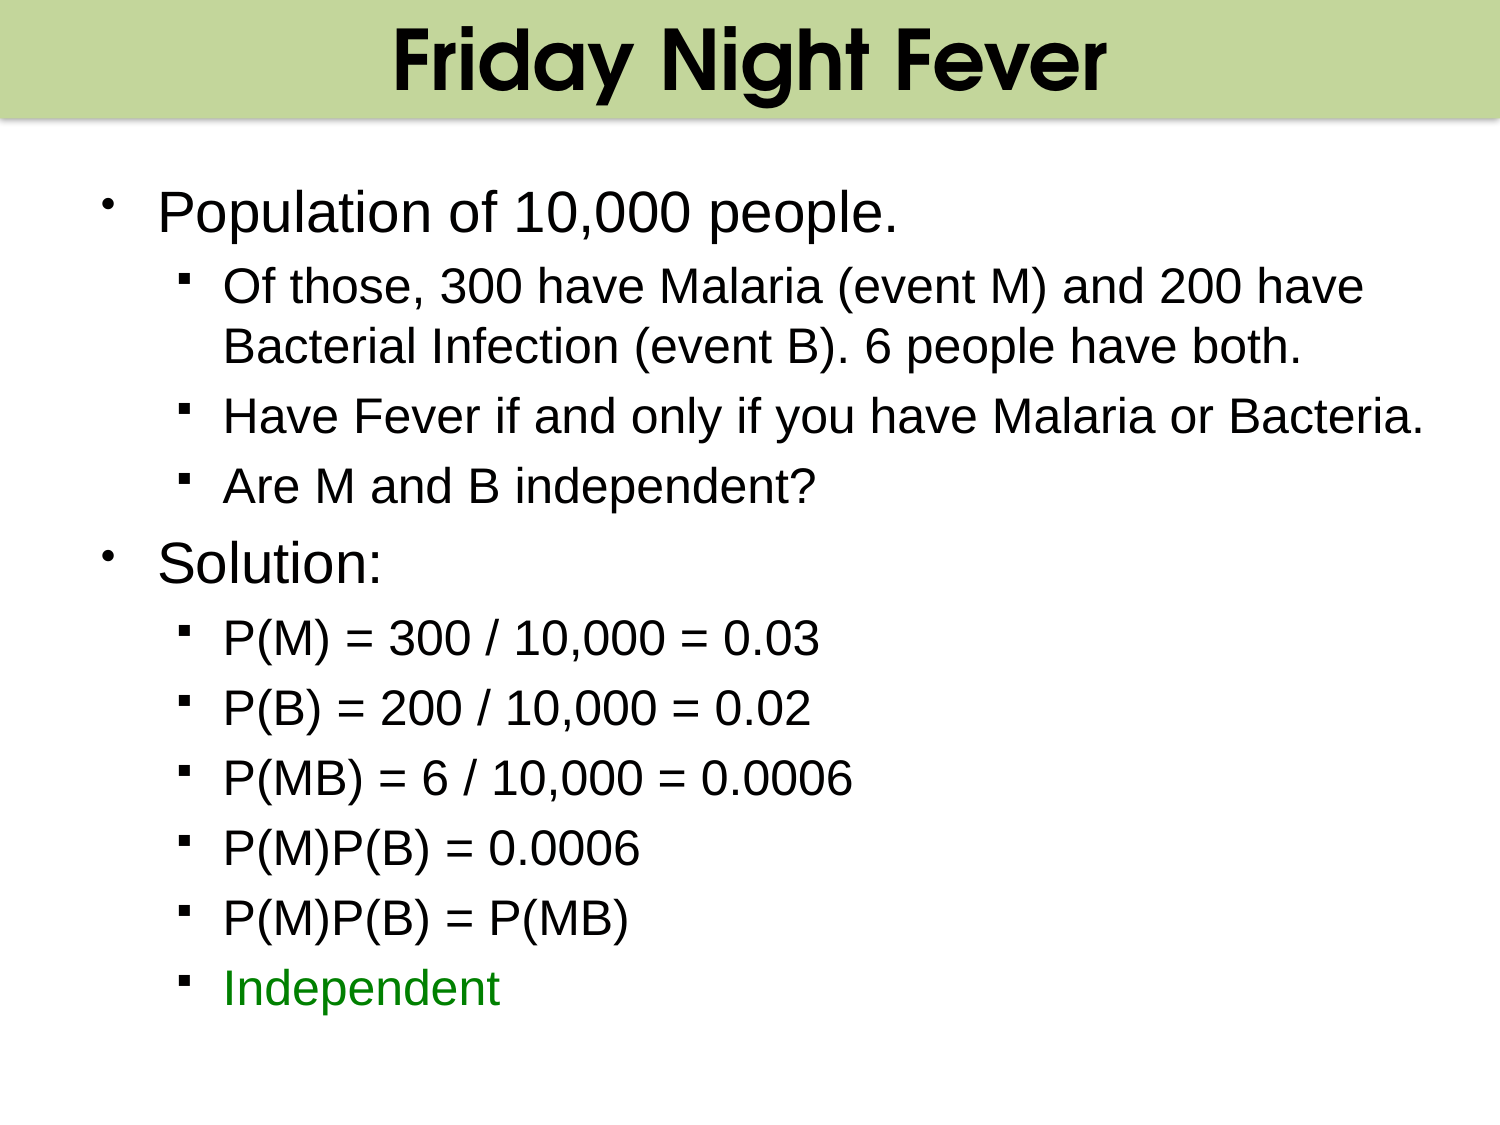

Friday Night Fever
Population of 10,000 people.
Of those, 300 have Malaria (event M) and 200 have Bacterial Infection (event B). 6 people have both.
Have Fever if and only if you have Malaria or Bacteria.
Are M and B independent?
Solution:
P(M) = 300 / 10,000 = 0.03
P(B) = 200 / 10,000 = 0.02
P(MB) = 6 / 10,000 = 0.0006
P(M)P(B) = 0.0006
P(M)P(B) = P(MB)
Independent